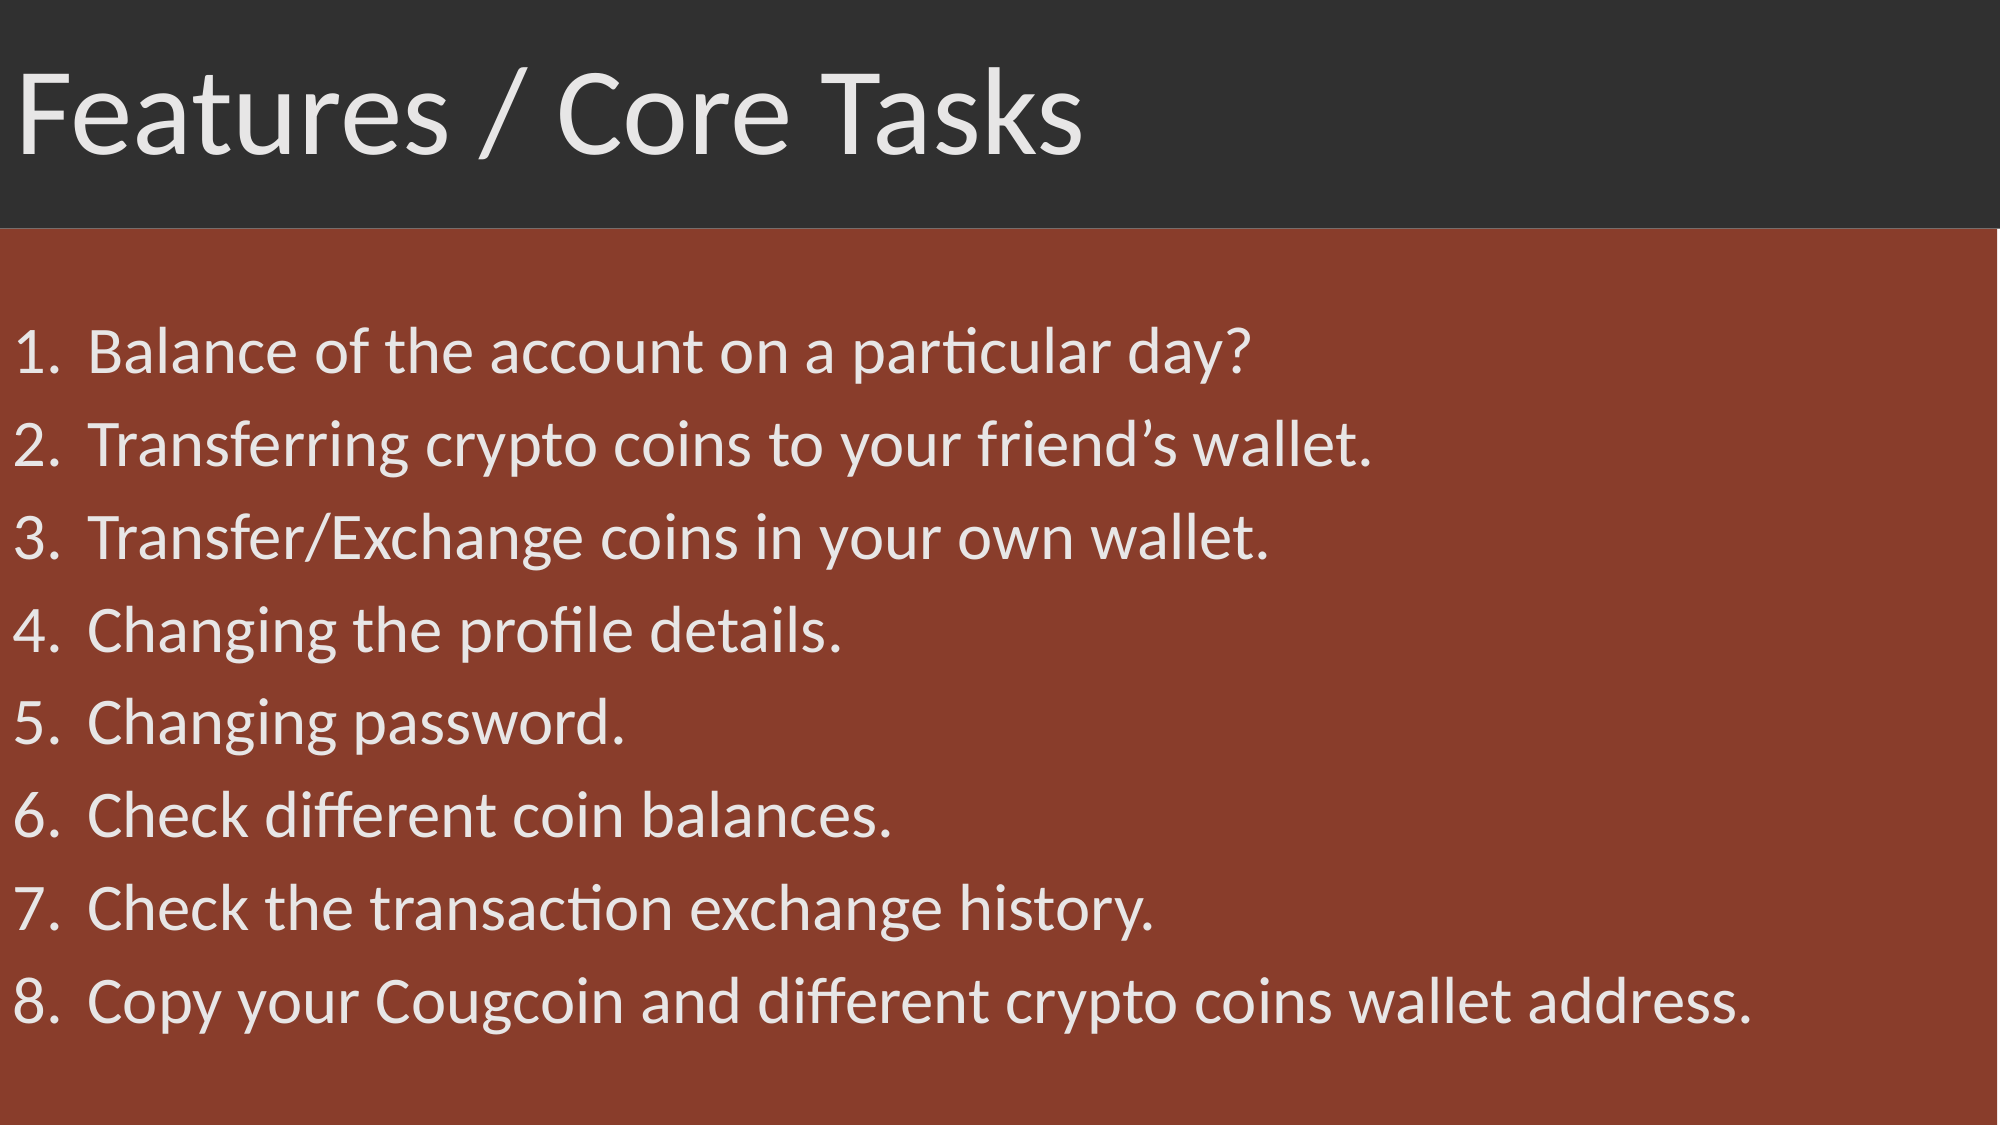

# Features / Core Tasks
Balance of the account on a particular day?
Transferring crypto coins to your friend’s wallet.
Transfer/Exchange coins in your own wallet.
Changing the profile details.
Changing password.
Check different coin balances.
Check the transaction exchange history.
Copy your Cougcoin and different crypto coins wallet address.